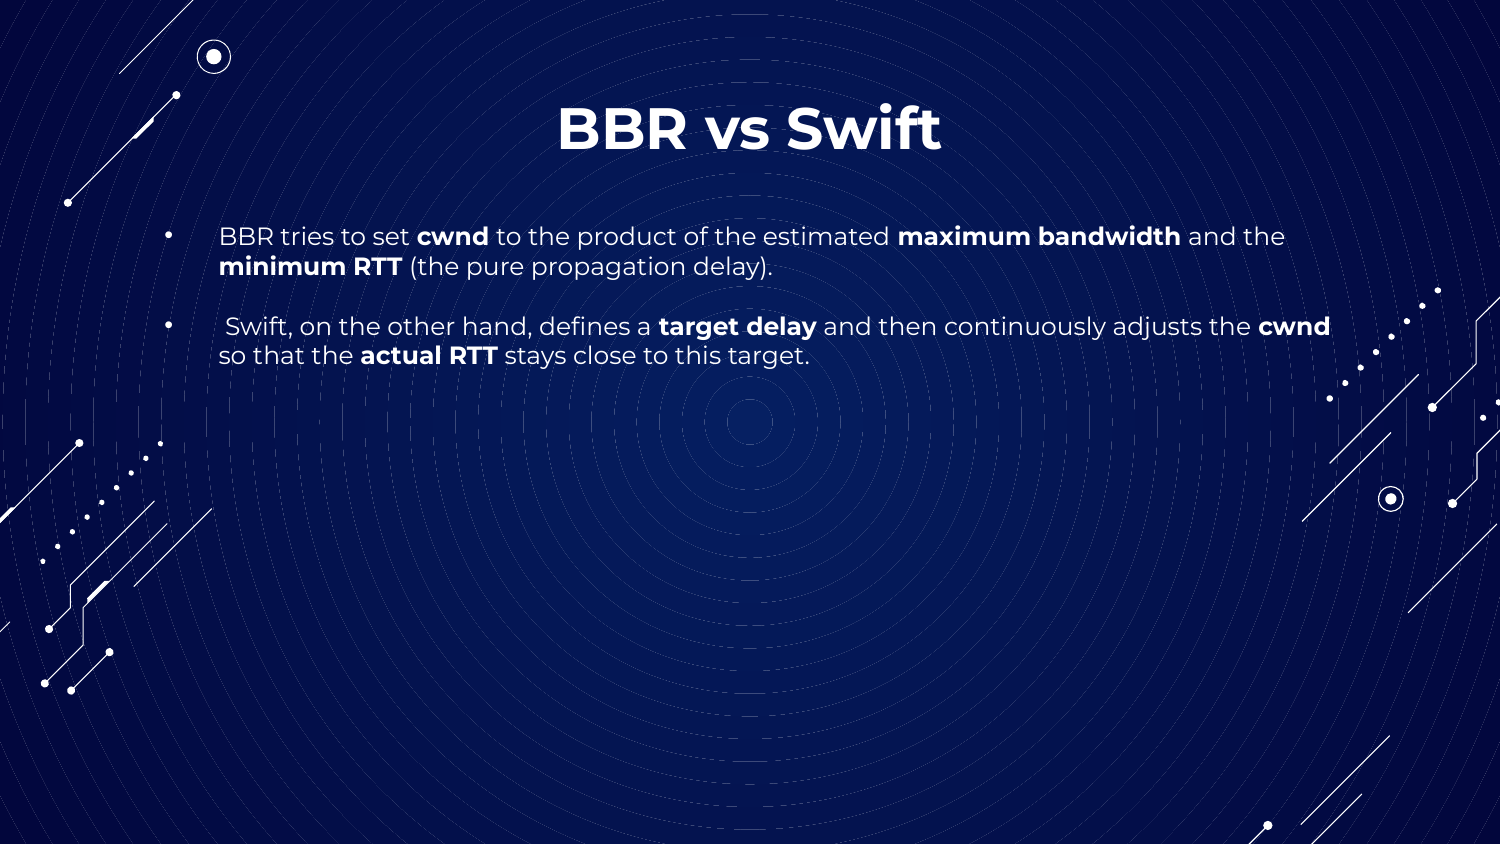

# BBR vs Swift
BBR tries to set cwnd to the product of the estimated maximum bandwidth and the minimum RTT (the pure propagation delay).

 Swift, on the other hand, defines a target delay and then continuously adjusts the cwnd so that the actual RTT stays close to this target.